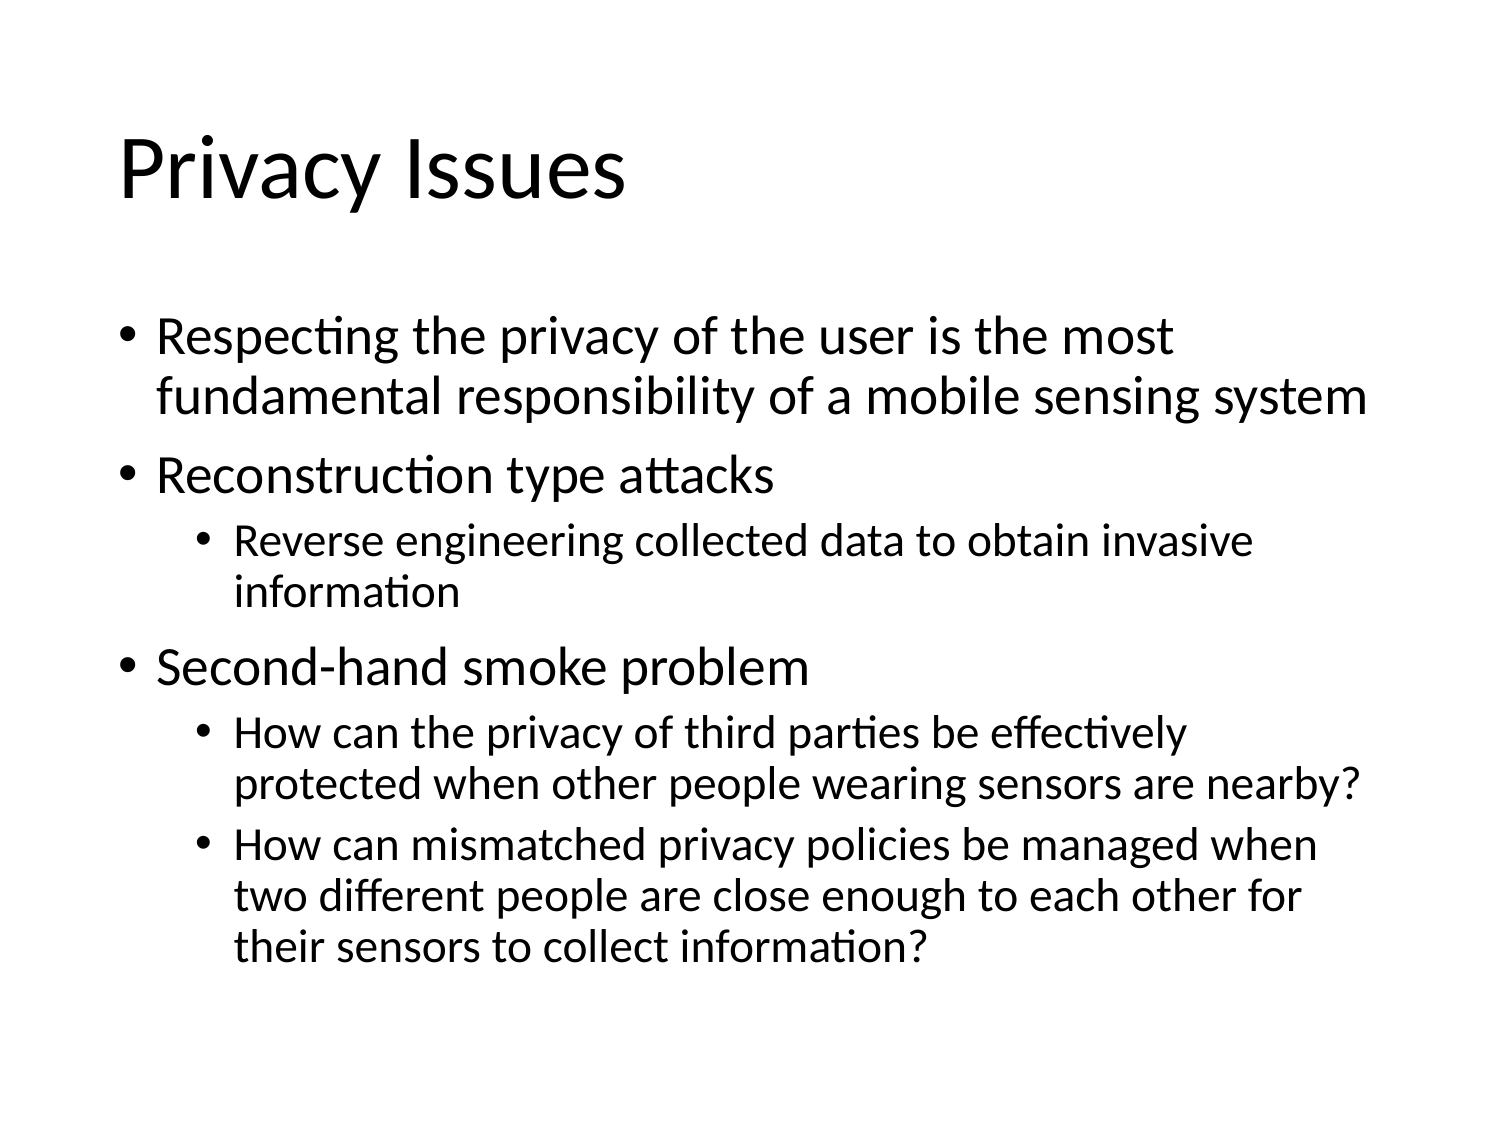

# Privacy Issues
Respecting the privacy of the user is the most fundamental responsibility of a mobile sensing system
Reconstruction type attacks
Reverse engineering collected data to obtain invasive information
Second-hand smoke problem
How can the privacy of third parties be effectively protected when other people wearing sensors are nearby?
How can mismatched privacy policies be managed when two different people are close enough to each other for their sensors to collect information?